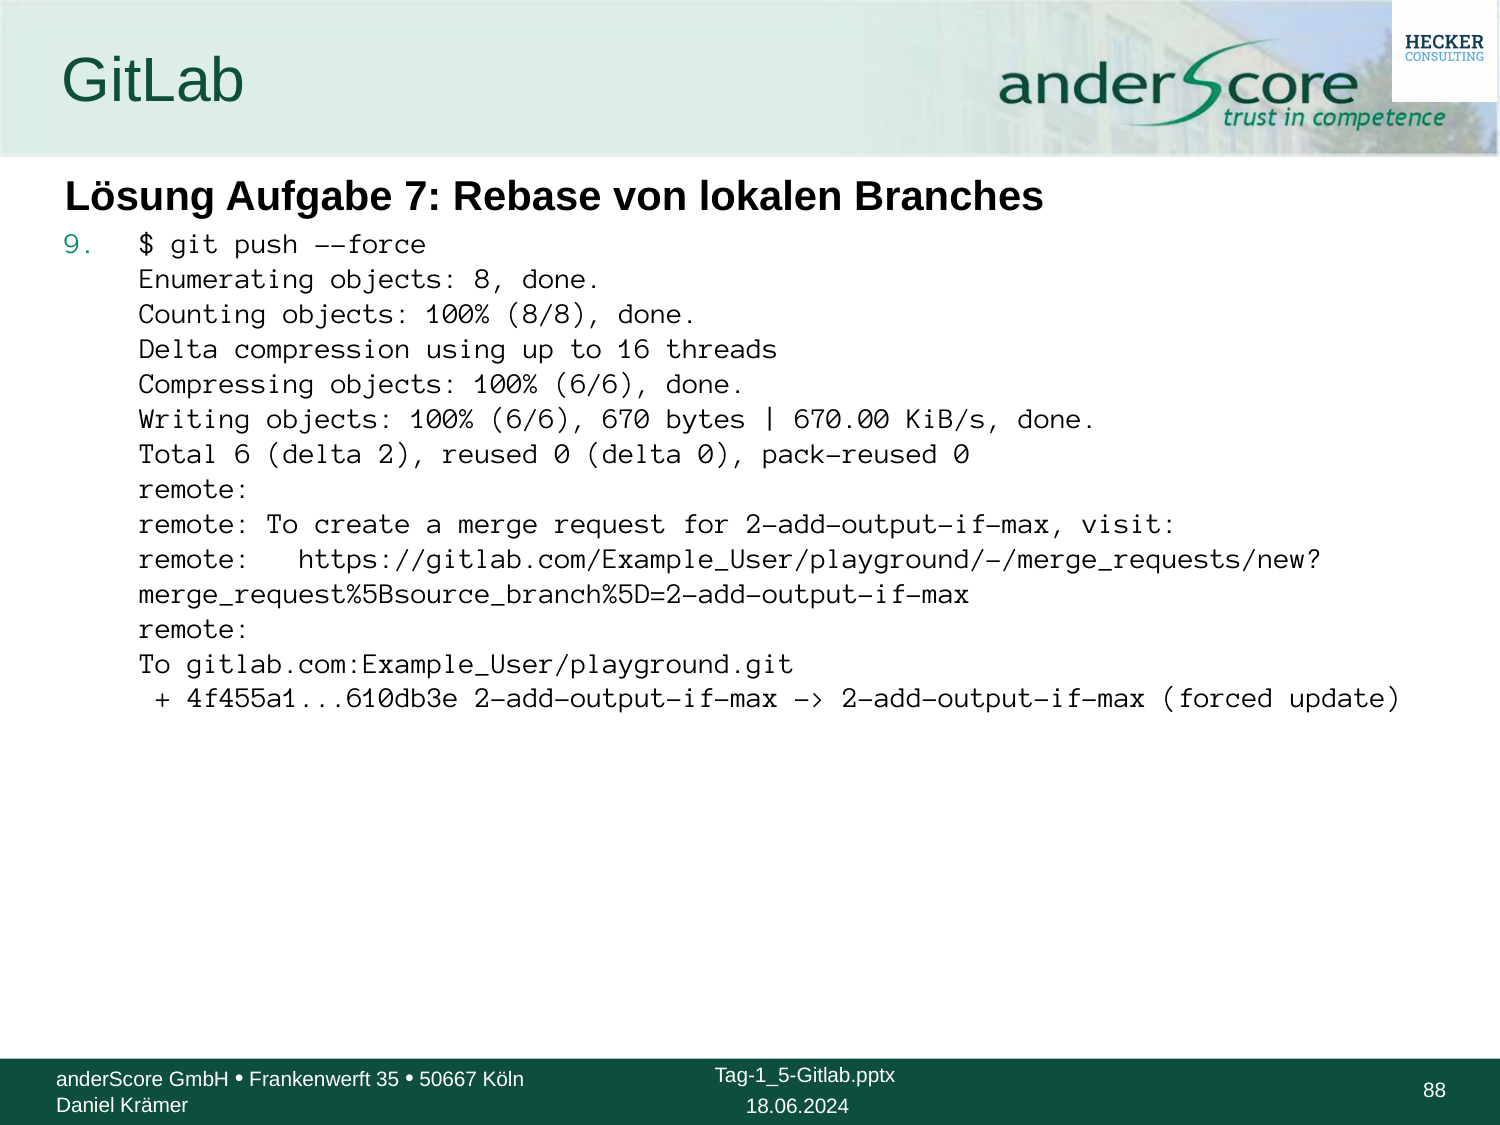

# GitLab
Lösung Aufgabe 7: Rebase von lokalen Branches
$ git push --force
Enumerating objects: 8, done.
Counting objects: 100% (8/8), done.
Delta compression using up to 16 threads
Compressing objects: 100% (6/6), done.
Writing objects: 100% (6/6), 670 bytes | 670.00 KiB/s, done.
Total 6 (delta 2), reused 0 (delta 0), pack-reused 0
remote:
remote: To create a merge request for 2-add-output-if-max, visit:
remote:   https://gitlab.com/Example_User/playground/-/merge_requests/new?merge_request%5Bsource_branch%5D=2-add-output-if-max
remote:
To gitlab.com:Example_User/playground.git
 + 4f455a1...610db3e 2-add-output-if-max -> 2-add-output-if-max (forced update)